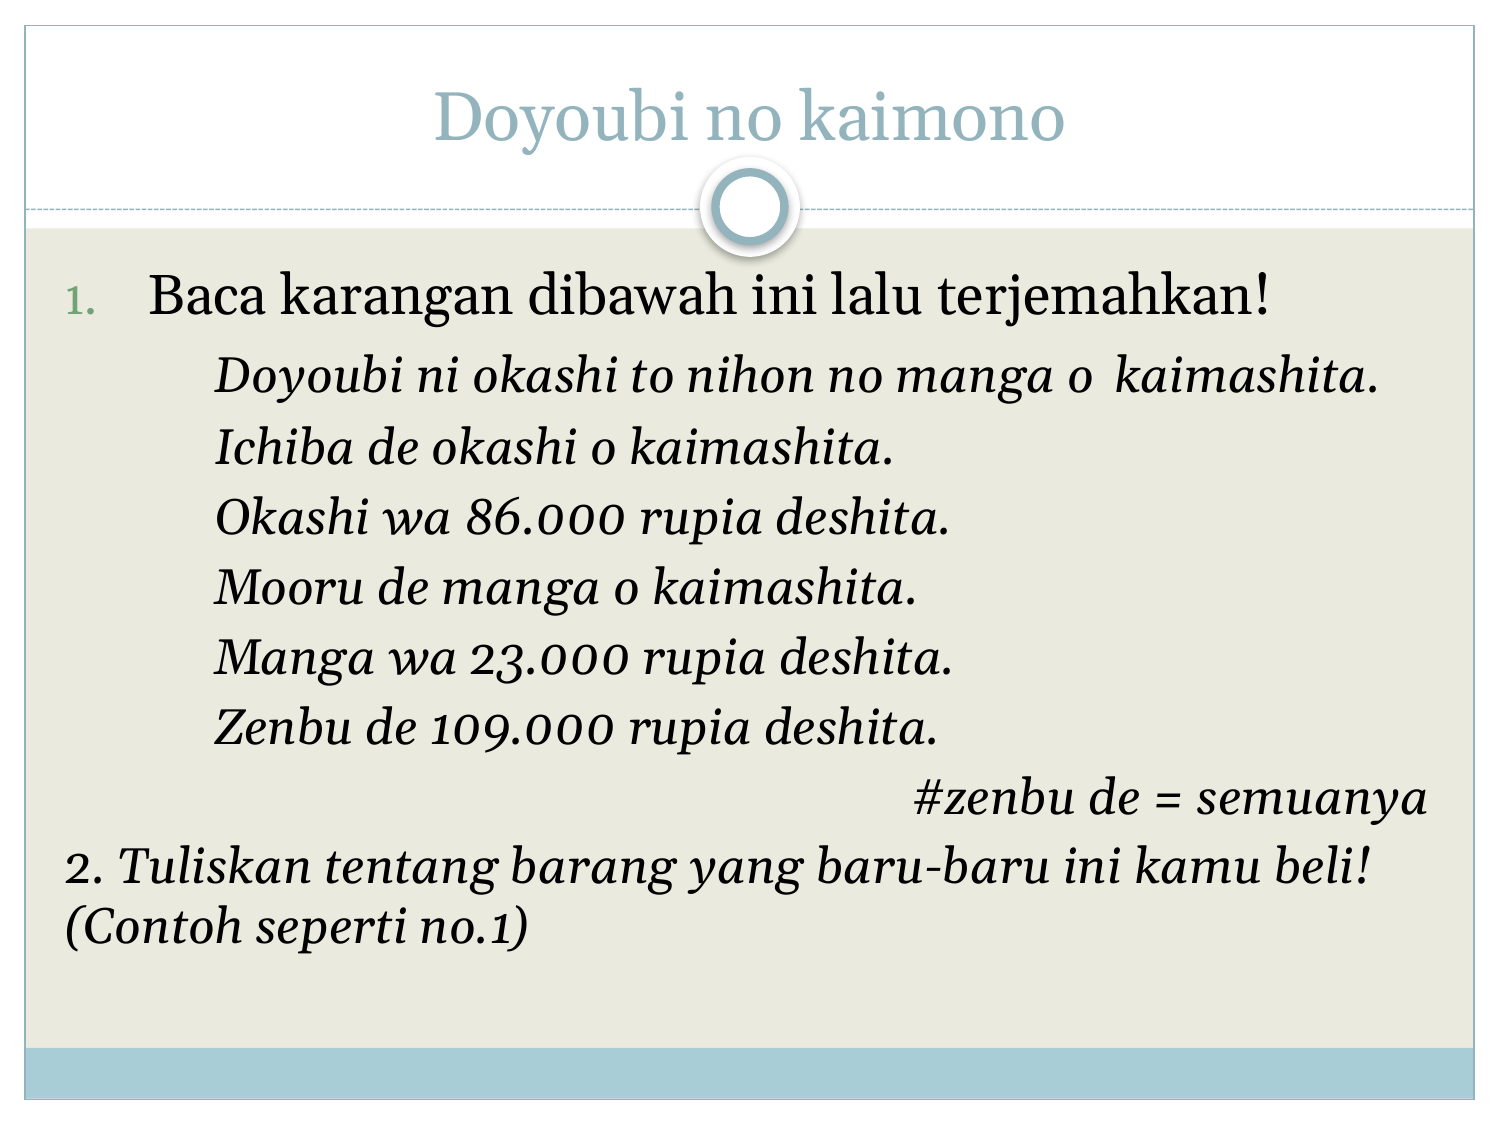

# Doyoubi no kaimono
Baca karangan dibawah ini lalu terjemahkan!
	Doyoubi ni okashi to nihon no manga o 	kaimashita.
	Ichiba de okashi o kaimashita.
	Okashi wa 86.000 rupia deshita.
	Mooru de manga o kaimashita.
	Manga wa 23.000 rupia deshita.
	Zenbu de 109.000 rupia deshita.
#zenbu de = semuanya
2. Tuliskan tentang barang yang baru-baru ini kamu beli! 	(Contoh seperti no.1)